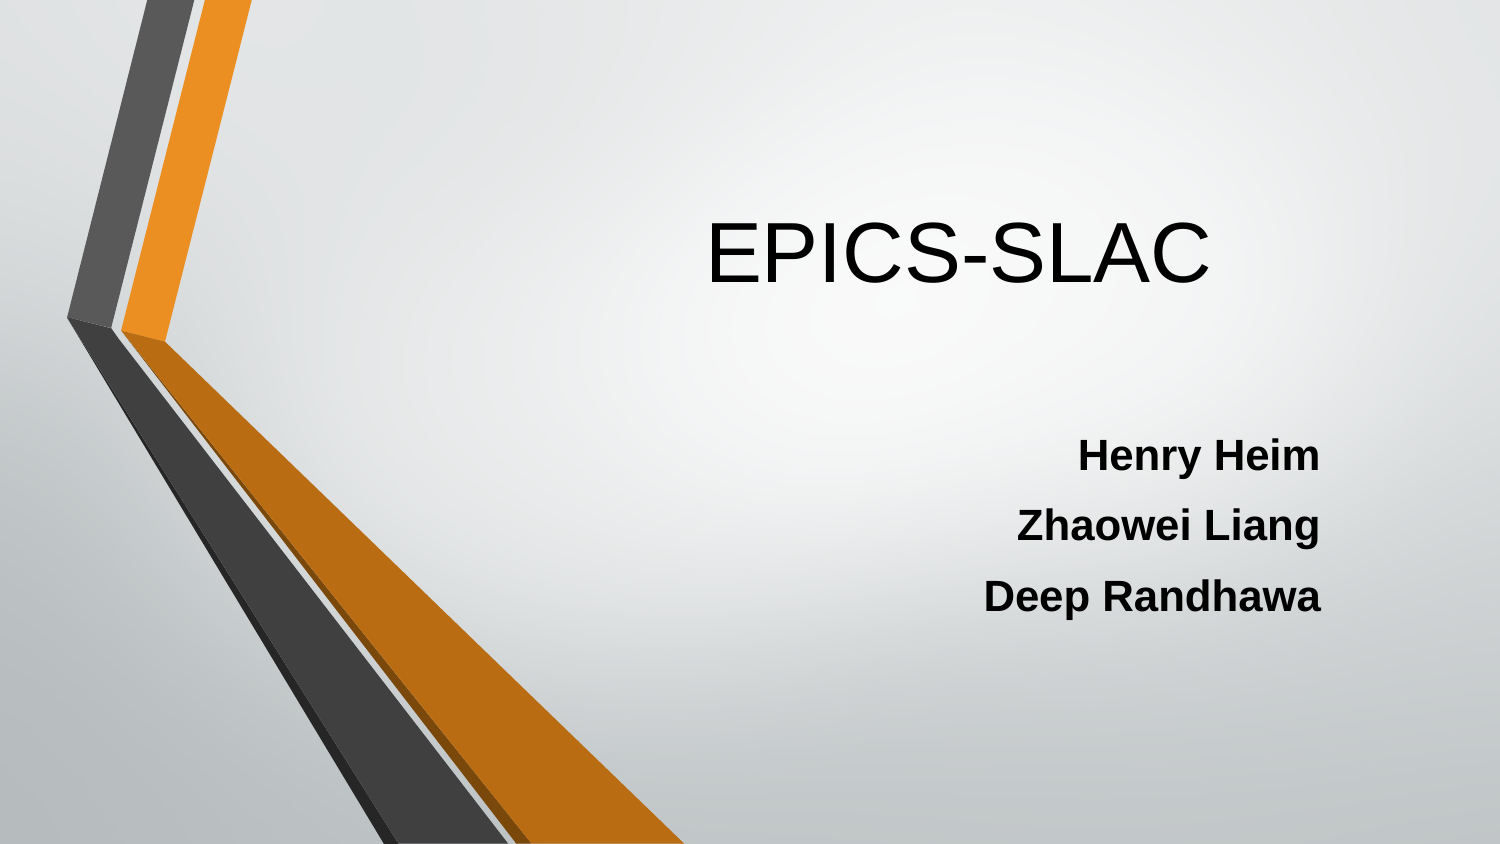

# EPICS-SLAC
Henry Heim
Zhaowei Liang
Deep Randhawa